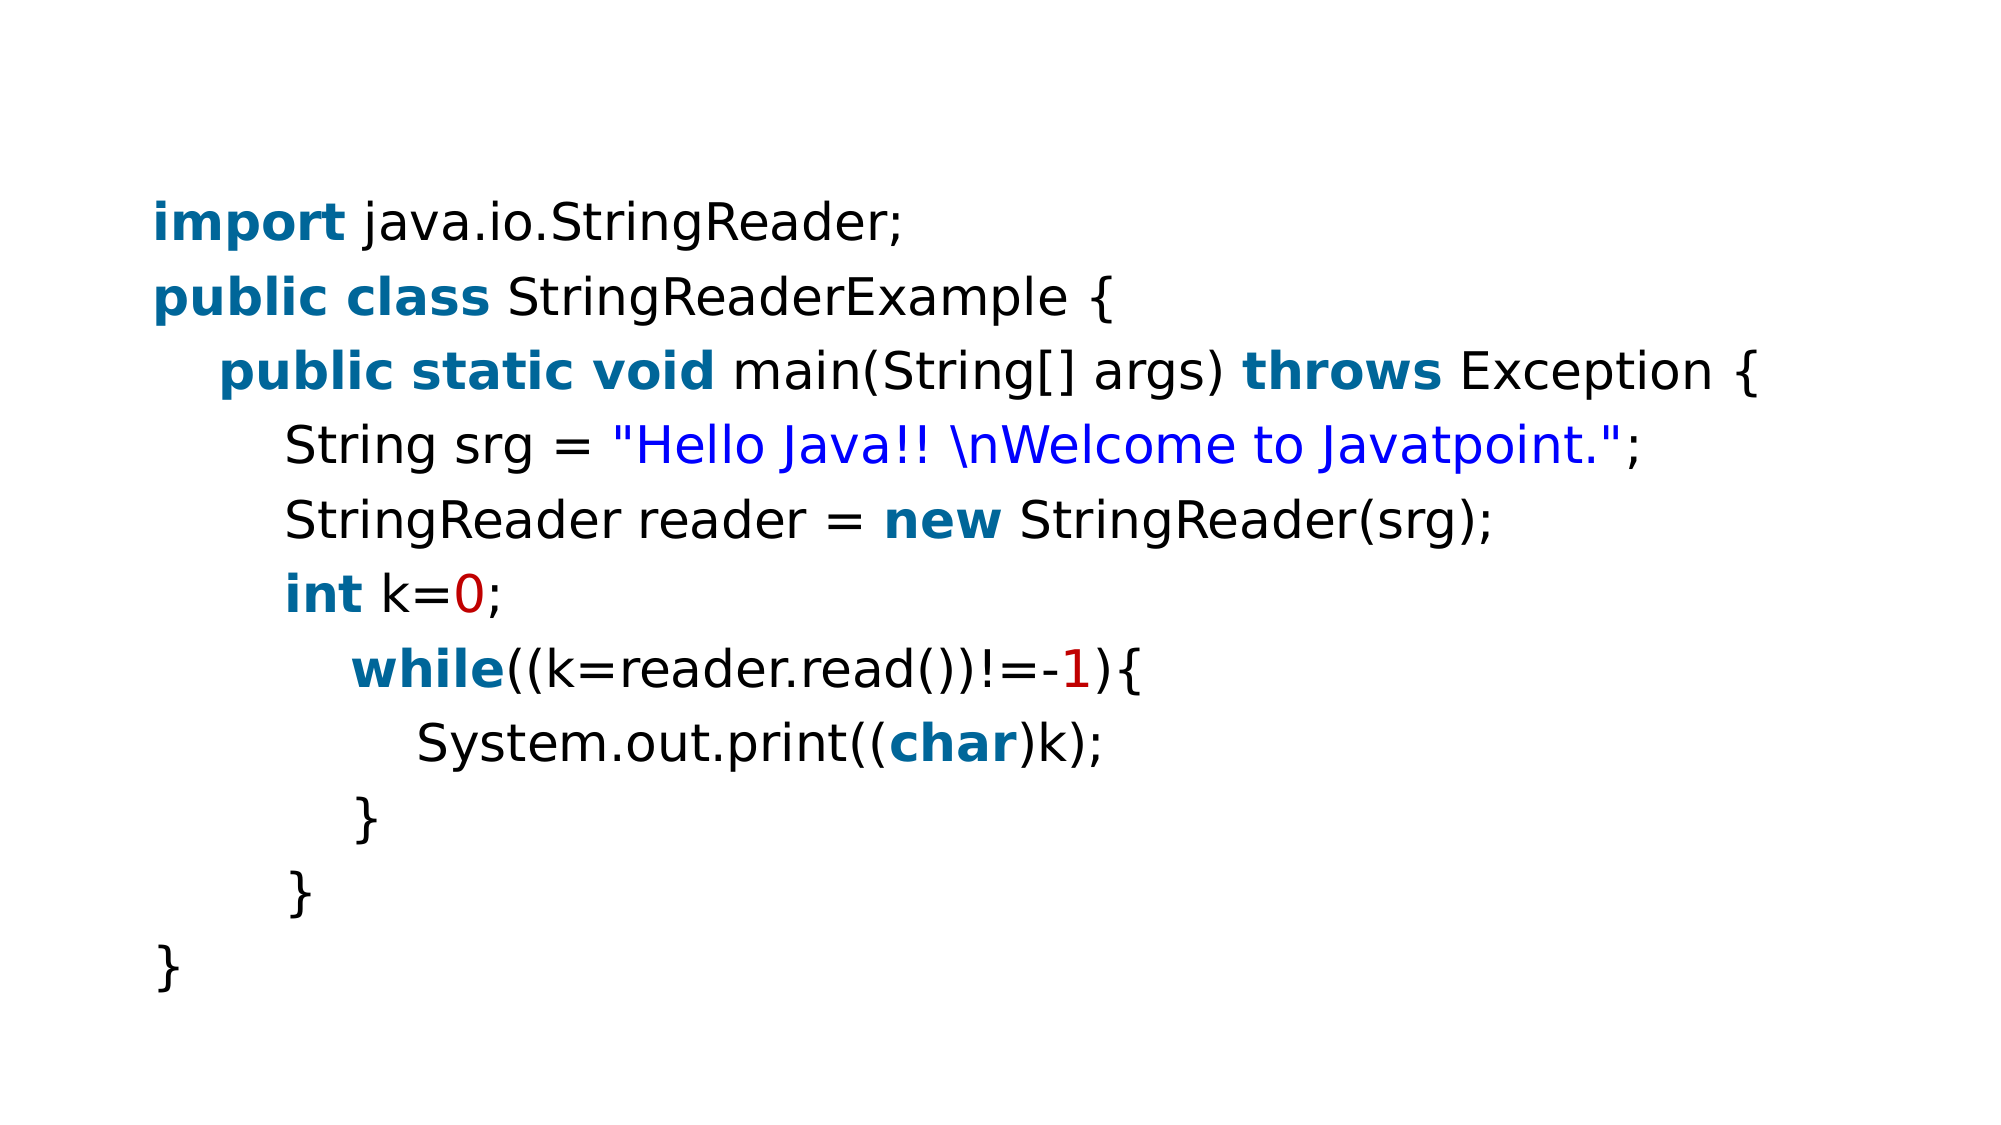

import java.io.StringReader;
public class StringReaderExample {
    public static void main(String[] args) throws Exception {
        String srg = "Hello Java!! \nWelcome to Javatpoint.";
        StringReader reader = new StringReader(srg);
        int k=0;
            while((k=reader.read())!=-1){
                System.out.print((char)k);
            }
        }
}